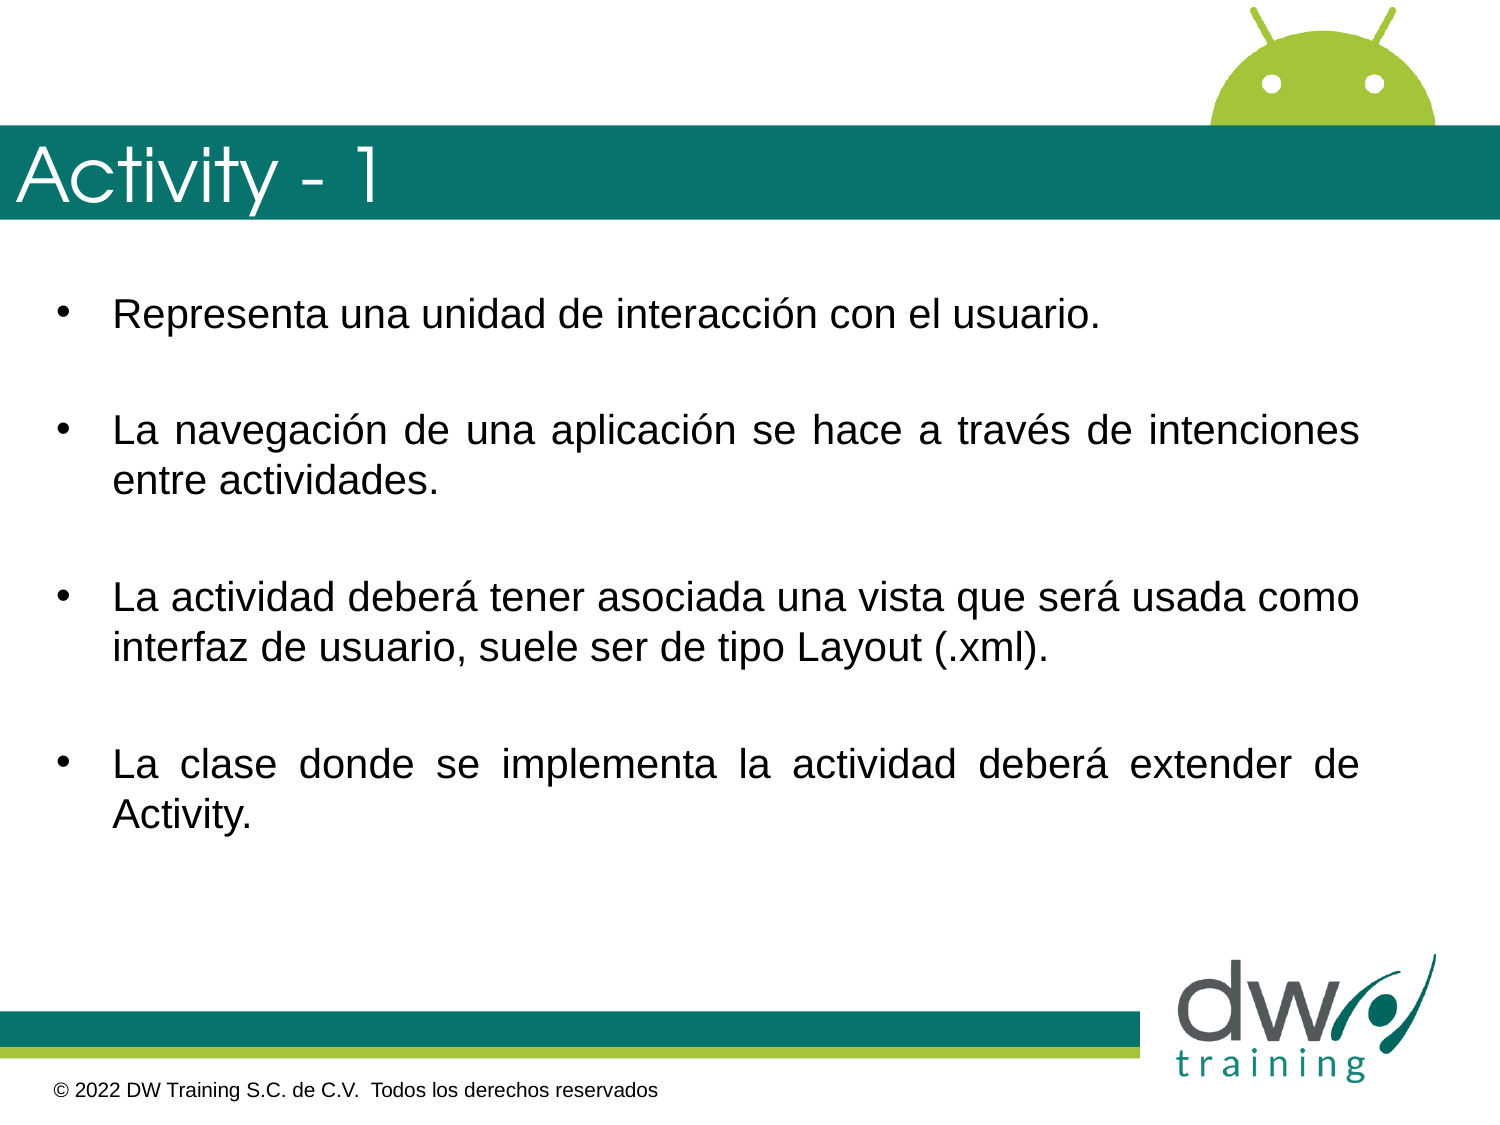

# Activity - 1
Representa una unidad de interacción con el usuario.

La navegación de una aplicación se hace a través de intenciones entre actividades.

La actividad deberá tener asociada una vista que será usada como interfaz de usuario, suele ser de tipo Layout (.xml).

La clase donde se implementa la actividad deberá extender de Activity.